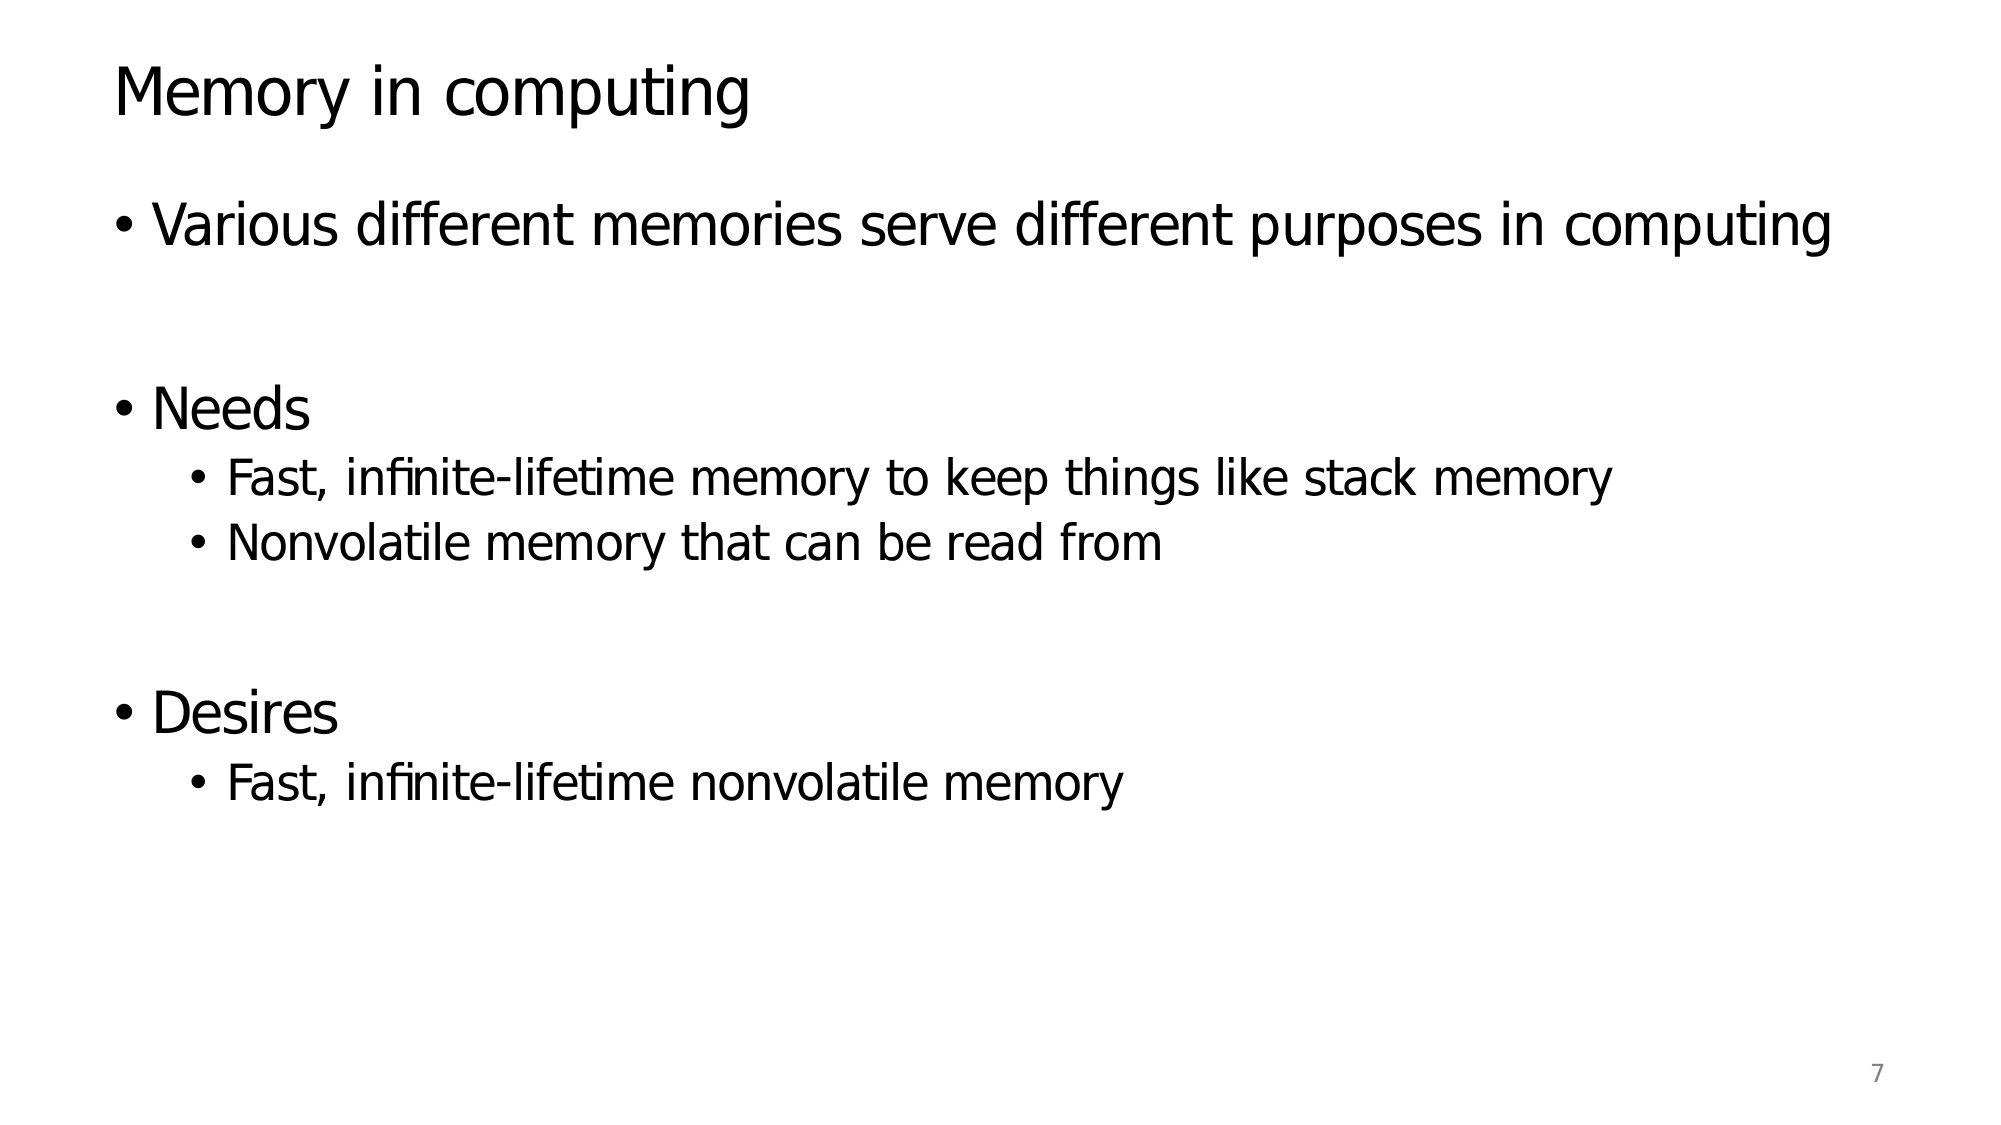

# Memory in computing
Various different memories serve different purposes in computing

Needs
Fast, infinite-lifetime memory to keep things like stack memory
Nonvolatile memory that can be read from

Desires
Fast, infinite-lifetime nonvolatile memory
7